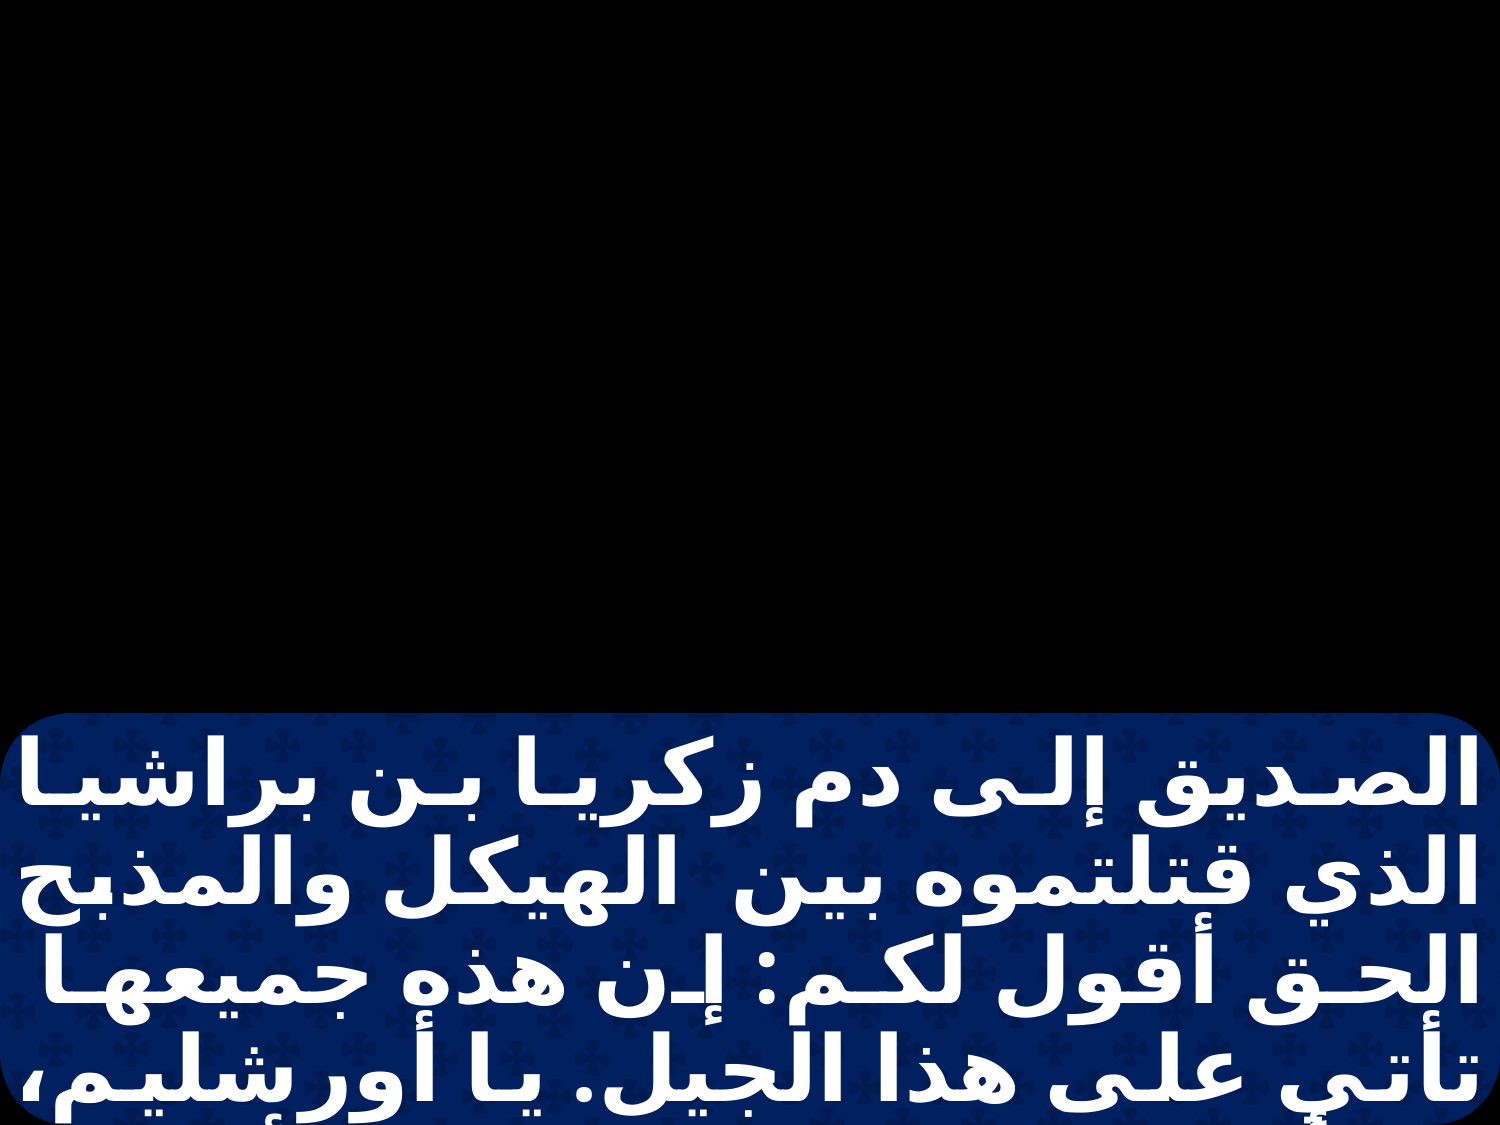

الصديق إلى دم زكريا بن براشيا الذي قتلتموه بين  الهيكل والمذبح الحق أقول لكم: إن هذه جميعها  تأتي على هذا الجيل. يا أورشليم، يا أورشليم! يا  قاتلة الأنبياء وراجمة المرسلين إليها، كم مرةٍ